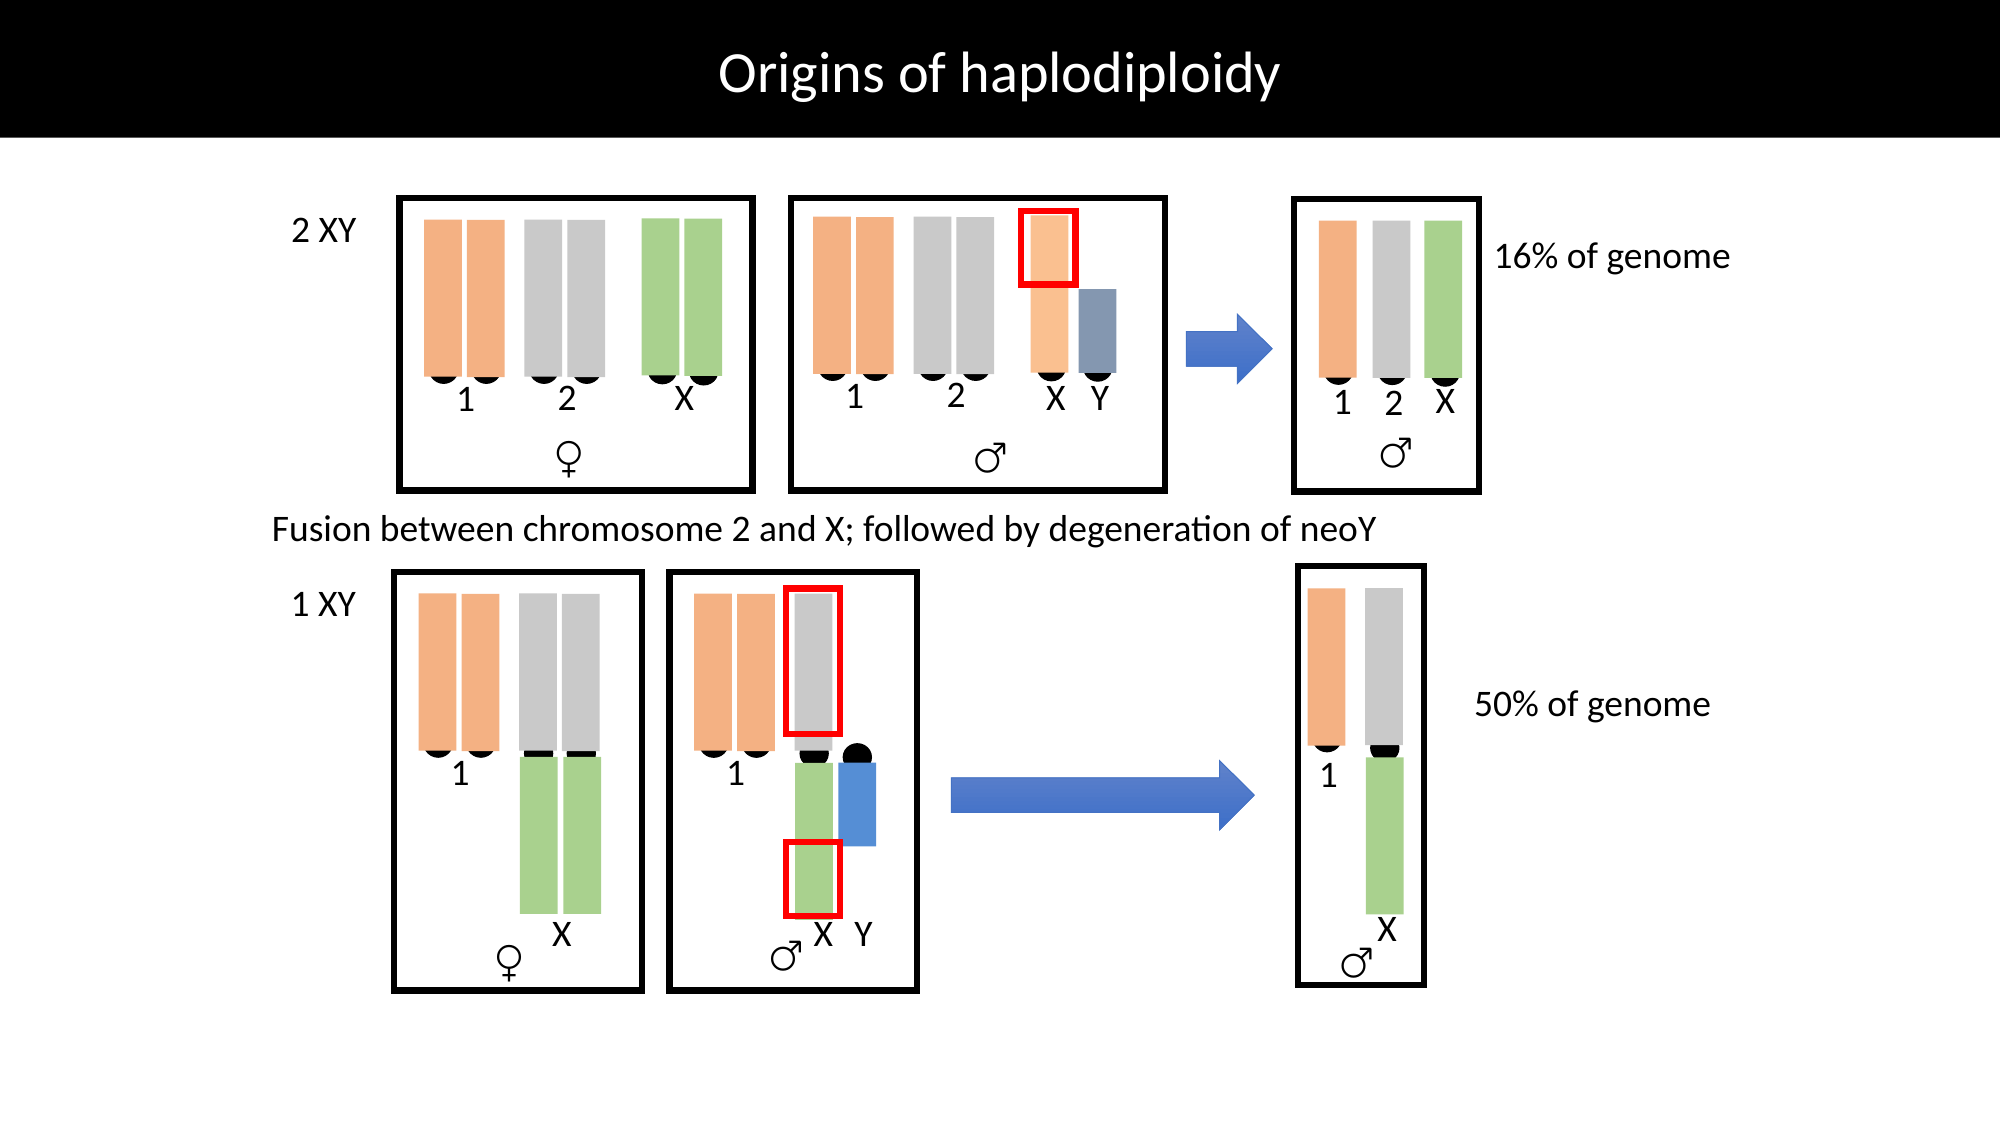

Origins of haplodiploidy
2 XY

2
1
2
X   Y
X
1
♀
♂

2
16% of genome

X
1
♂

Fusion between chromosome 2 and X; followed by degeneration of neoY

50% of genome

1

X
♂
1 XY

1
1

X
X   Y
♂
♀